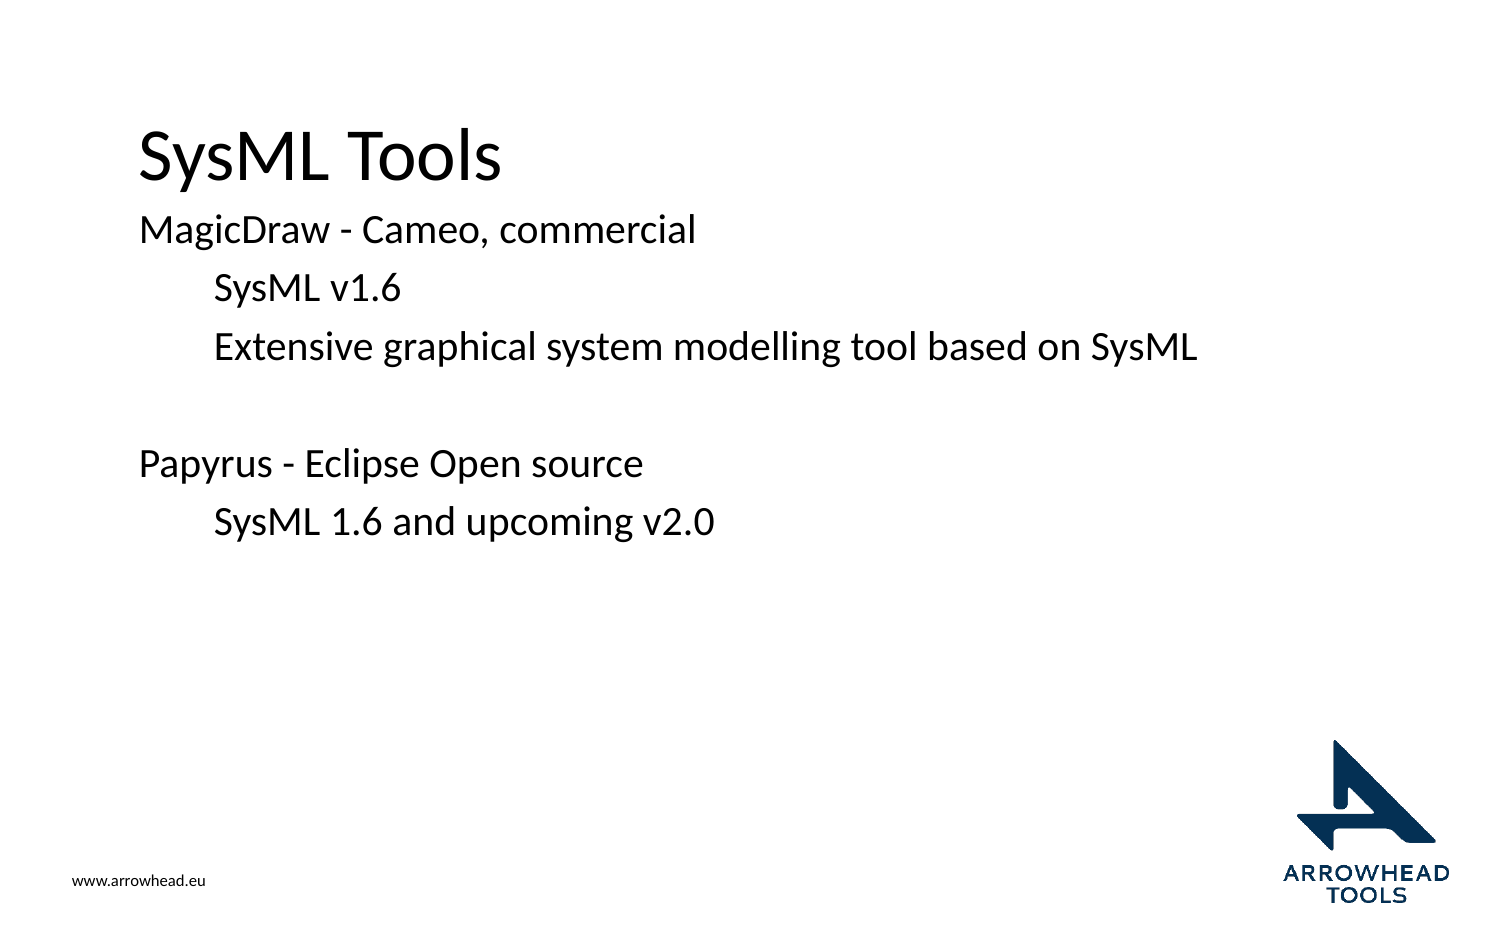

# SysML Tools
MagicDraw - Cameo, commercial
SysML v1.6
Extensive graphical system modelling tool based on SysML

Papyrus - Eclipse Open source
SysML 1.6 and upcoming v2.0